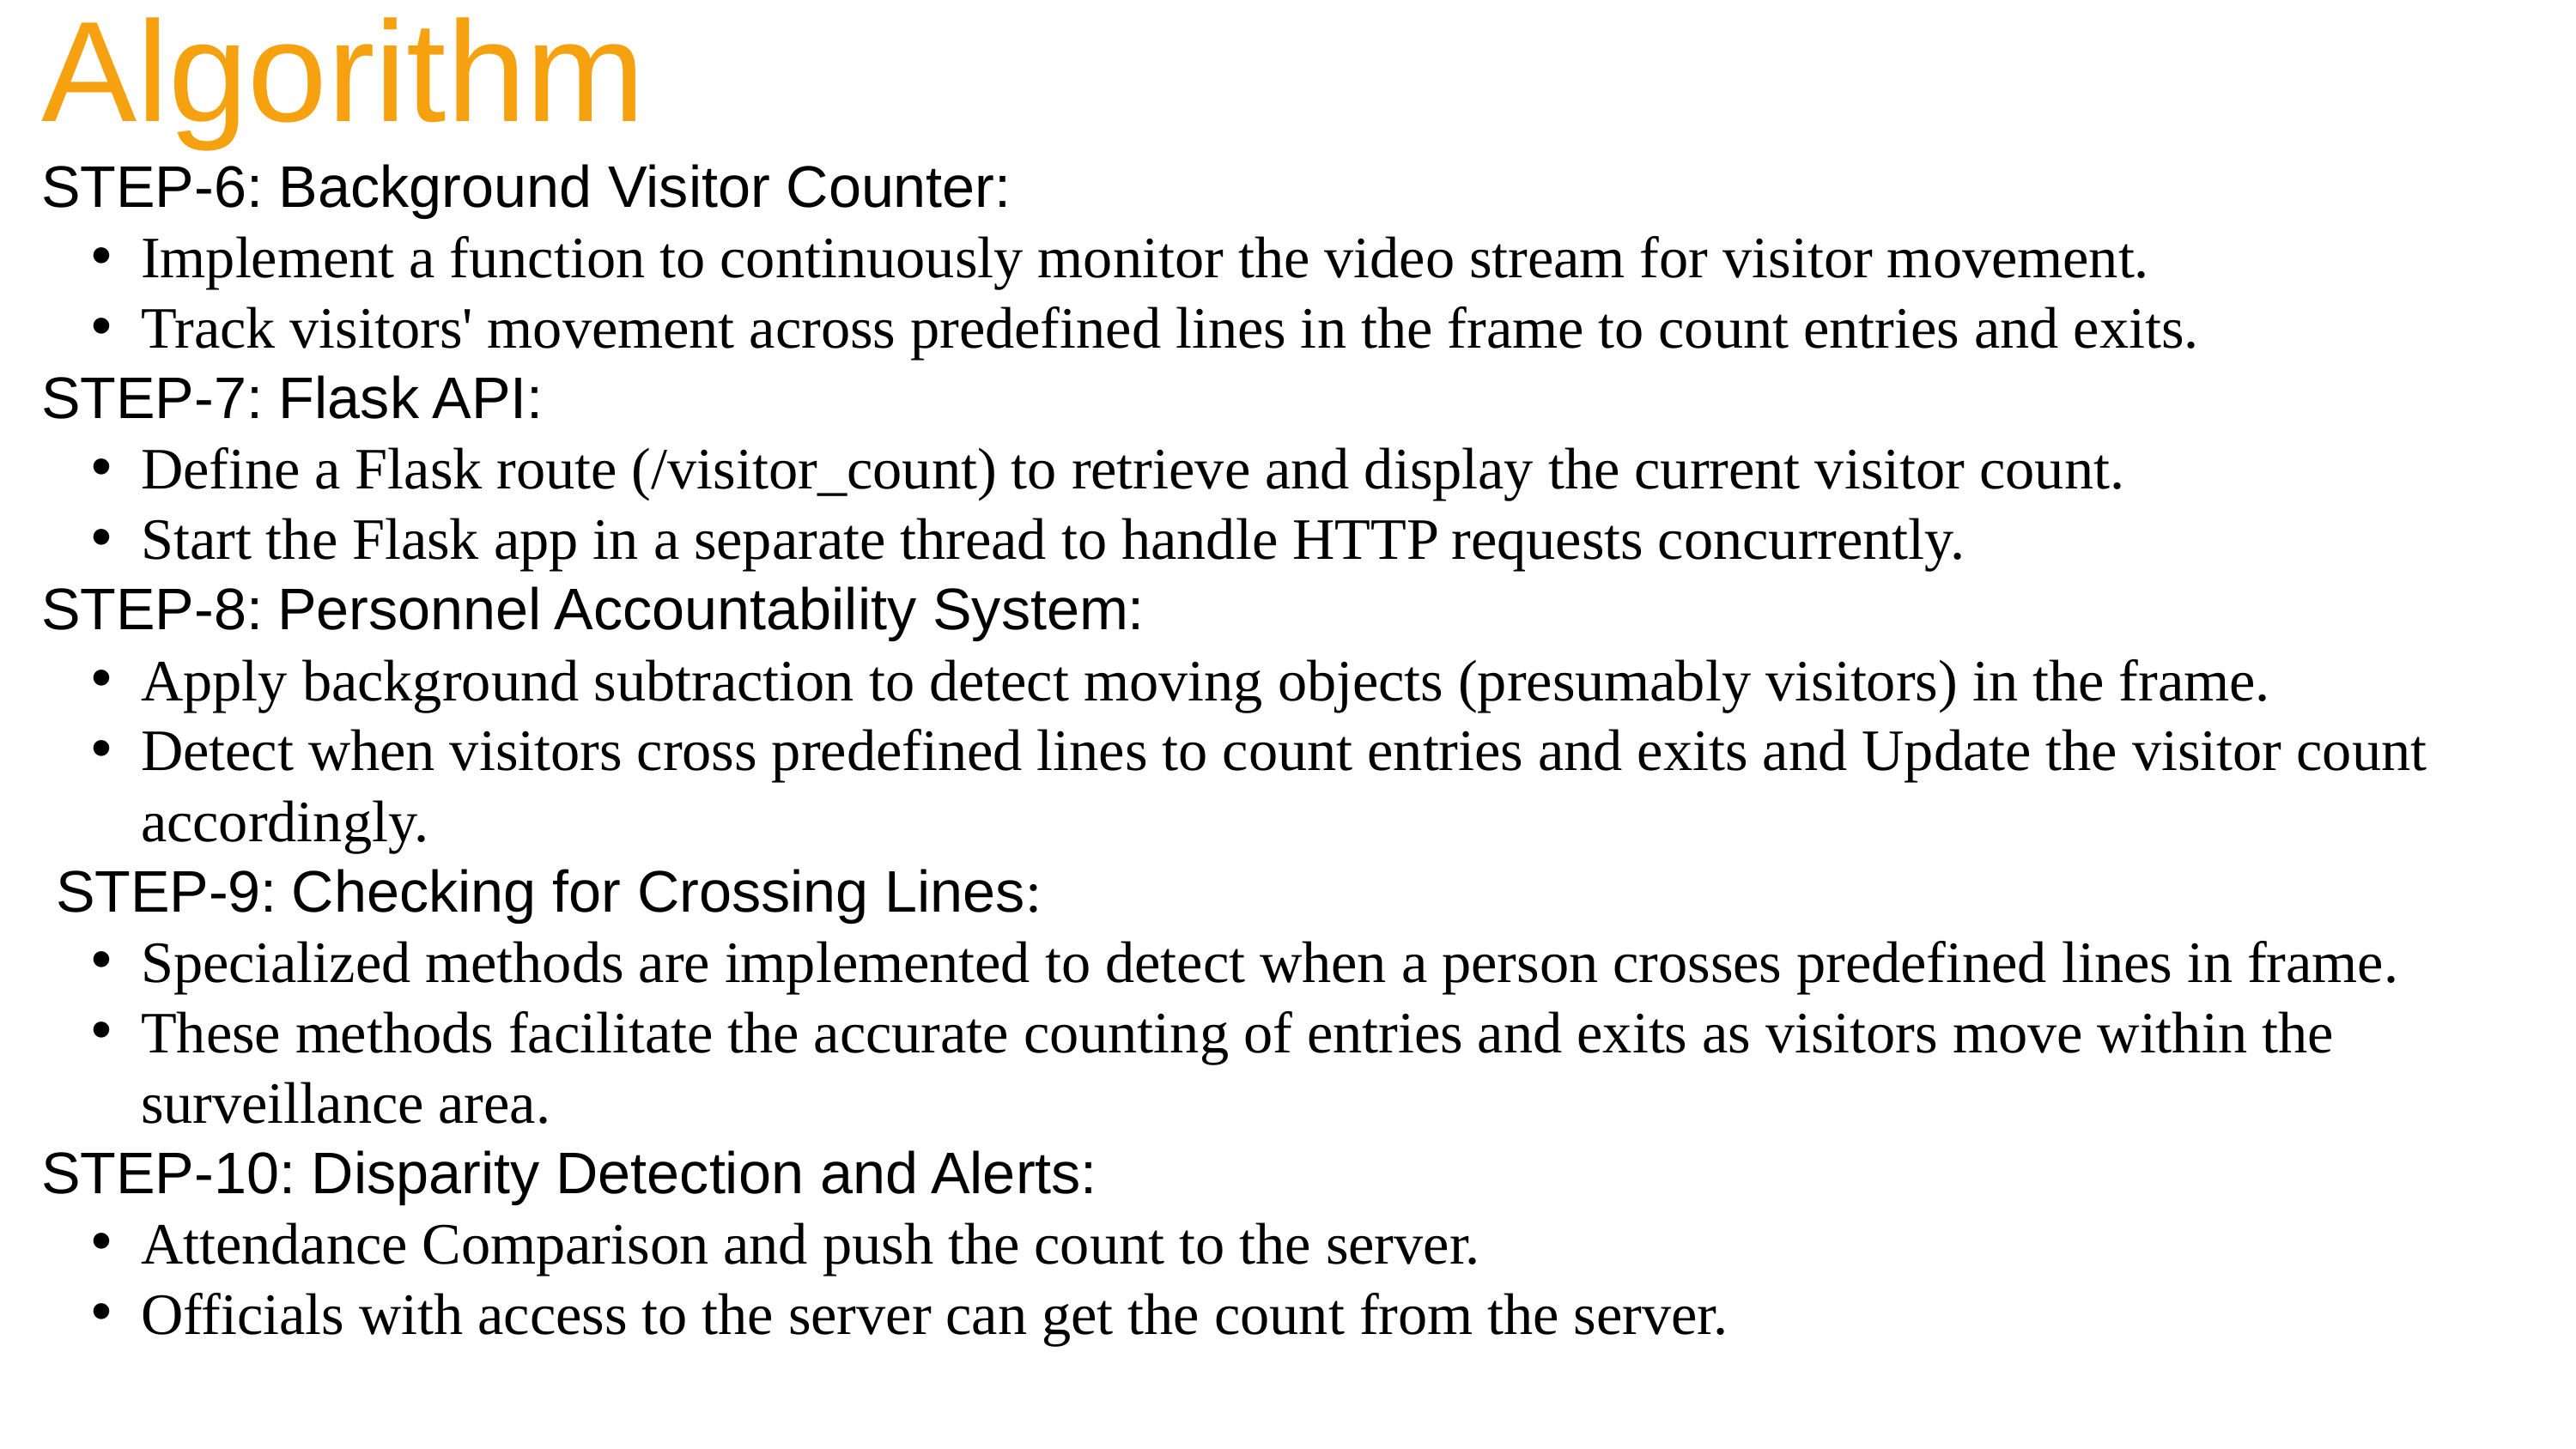

Algorithm

STEP-6: Background Visitor Counter:
Implement a function to continuously monitor the video stream for visitor movement.
Track visitors' movement across predefined lines in the frame to count entries and exits.
STEP-7: Flask API:
Define a Flask route (/visitor_count) to retrieve and display the current visitor count.
Start the Flask app in a separate thread to handle HTTP requests concurrently.
STEP-8: Personnel Accountability System:
Apply background subtraction to detect moving objects (presumably visitors) in the frame.
Detect when visitors cross predefined lines to count entries and exits and Update the visitor count accordingly.
 STEP-9: Checking for Crossing Lines:
Specialized methods are implemented to detect when a person crosses predefined lines in frame.
These methods facilitate the accurate counting of entries and exits as visitors move within the surveillance area.
STEP-10: Disparity Detection and Alerts:
Attendance Comparison and push the count to the server.
Officials with access to the server can get the count from the server.